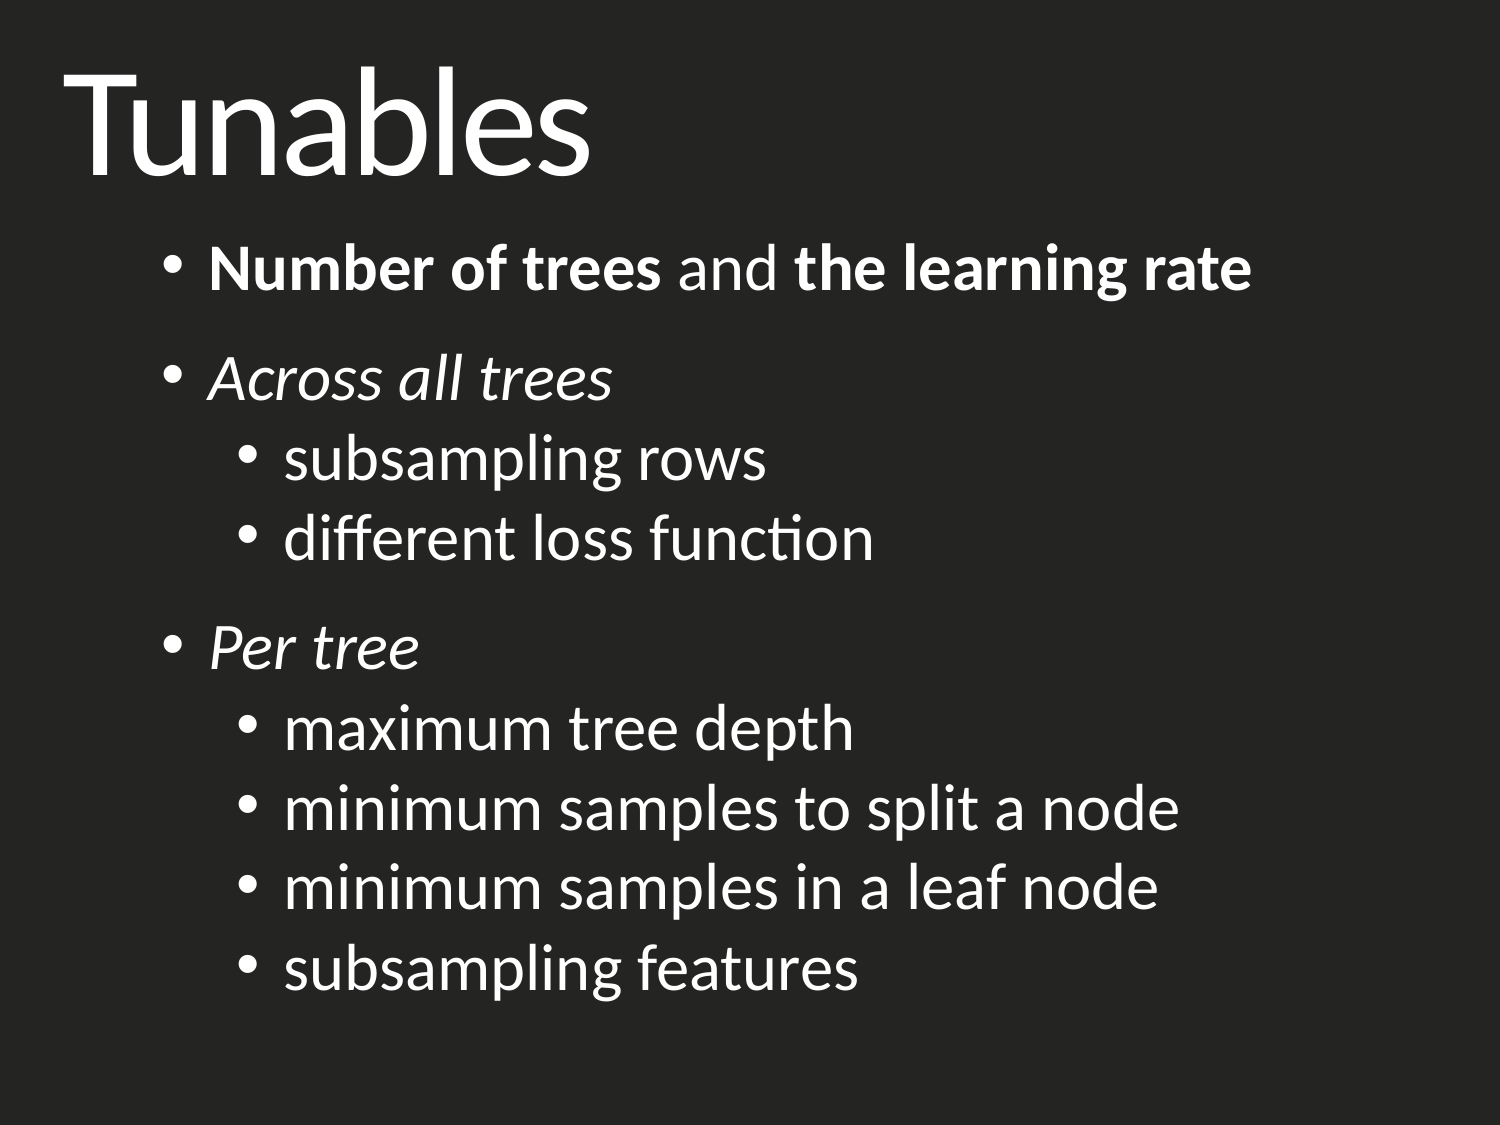

Tunables
Number of trees and the learning rate

Across all trees
subsampling rows
different loss function

Per tree
maximum tree depth
minimum samples to split a node
minimum samples in a leaf node
subsampling features